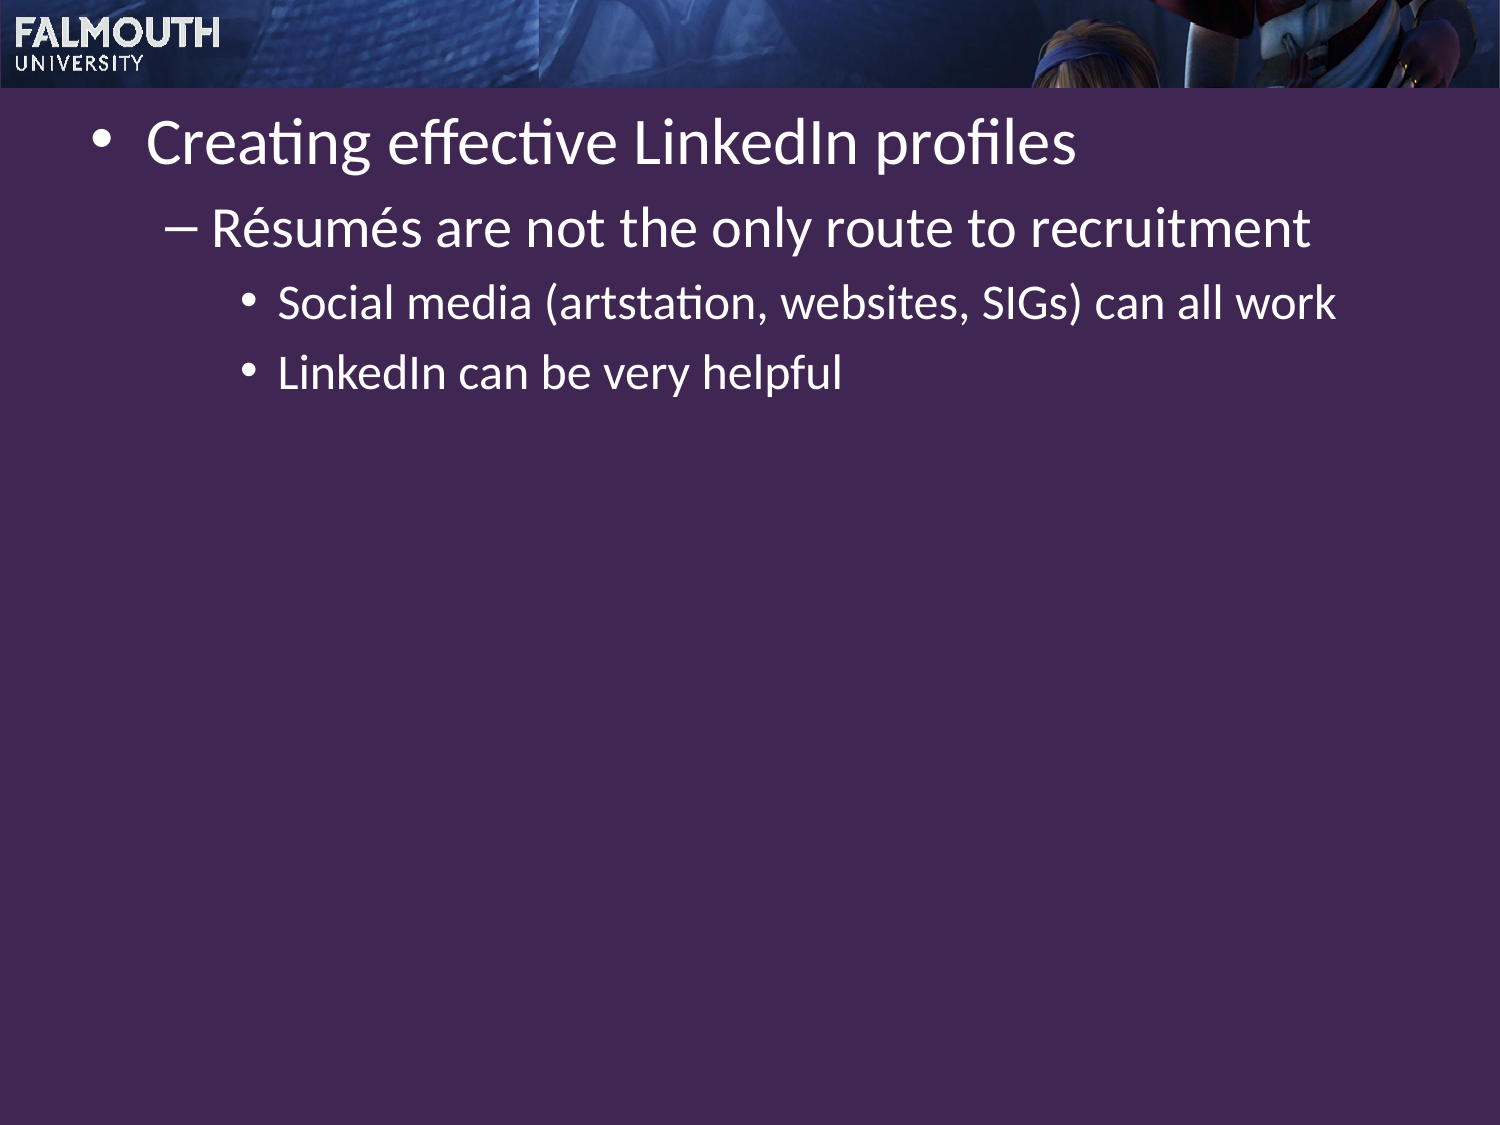

Creating effective LinkedIn profiles
Résumés are not the only route to recruitment
Social media (artstation, websites, SIGs) can all work
LinkedIn can be very helpful